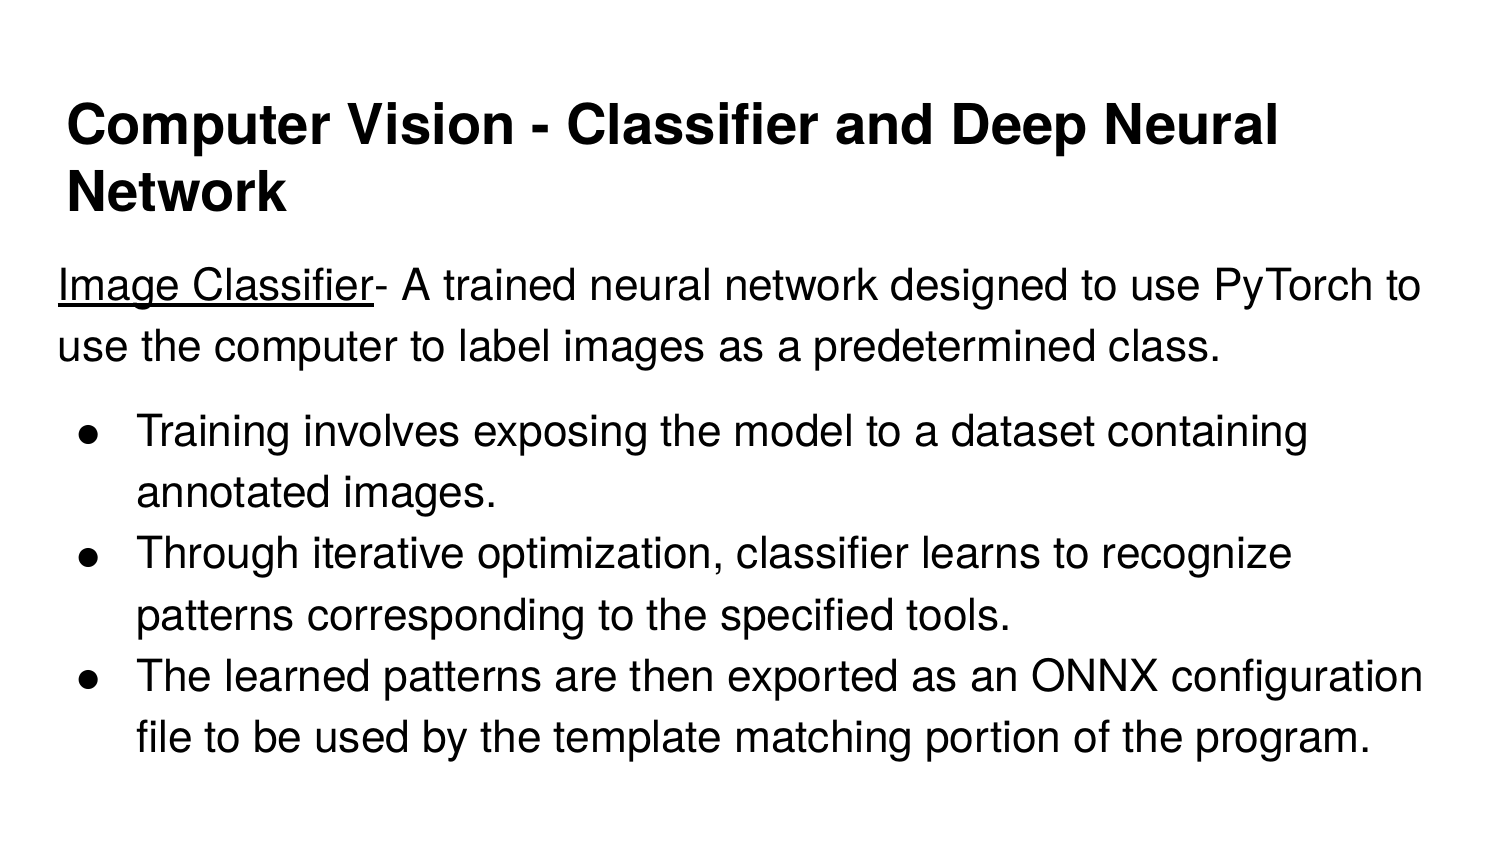

# Computer Vision - Classifier and Deep Neural Network
Image Classifier- A trained neural network designed to use PyTorch to use the computer to label images as a predetermined class.
Training involves exposing the model to a dataset containing annotated images.
Through iterative optimization, classifier learns to recognize patterns corresponding to the specified tools.
The learned patterns are then exported as an ONNX configuration file to be used by the template matching portion of the program.